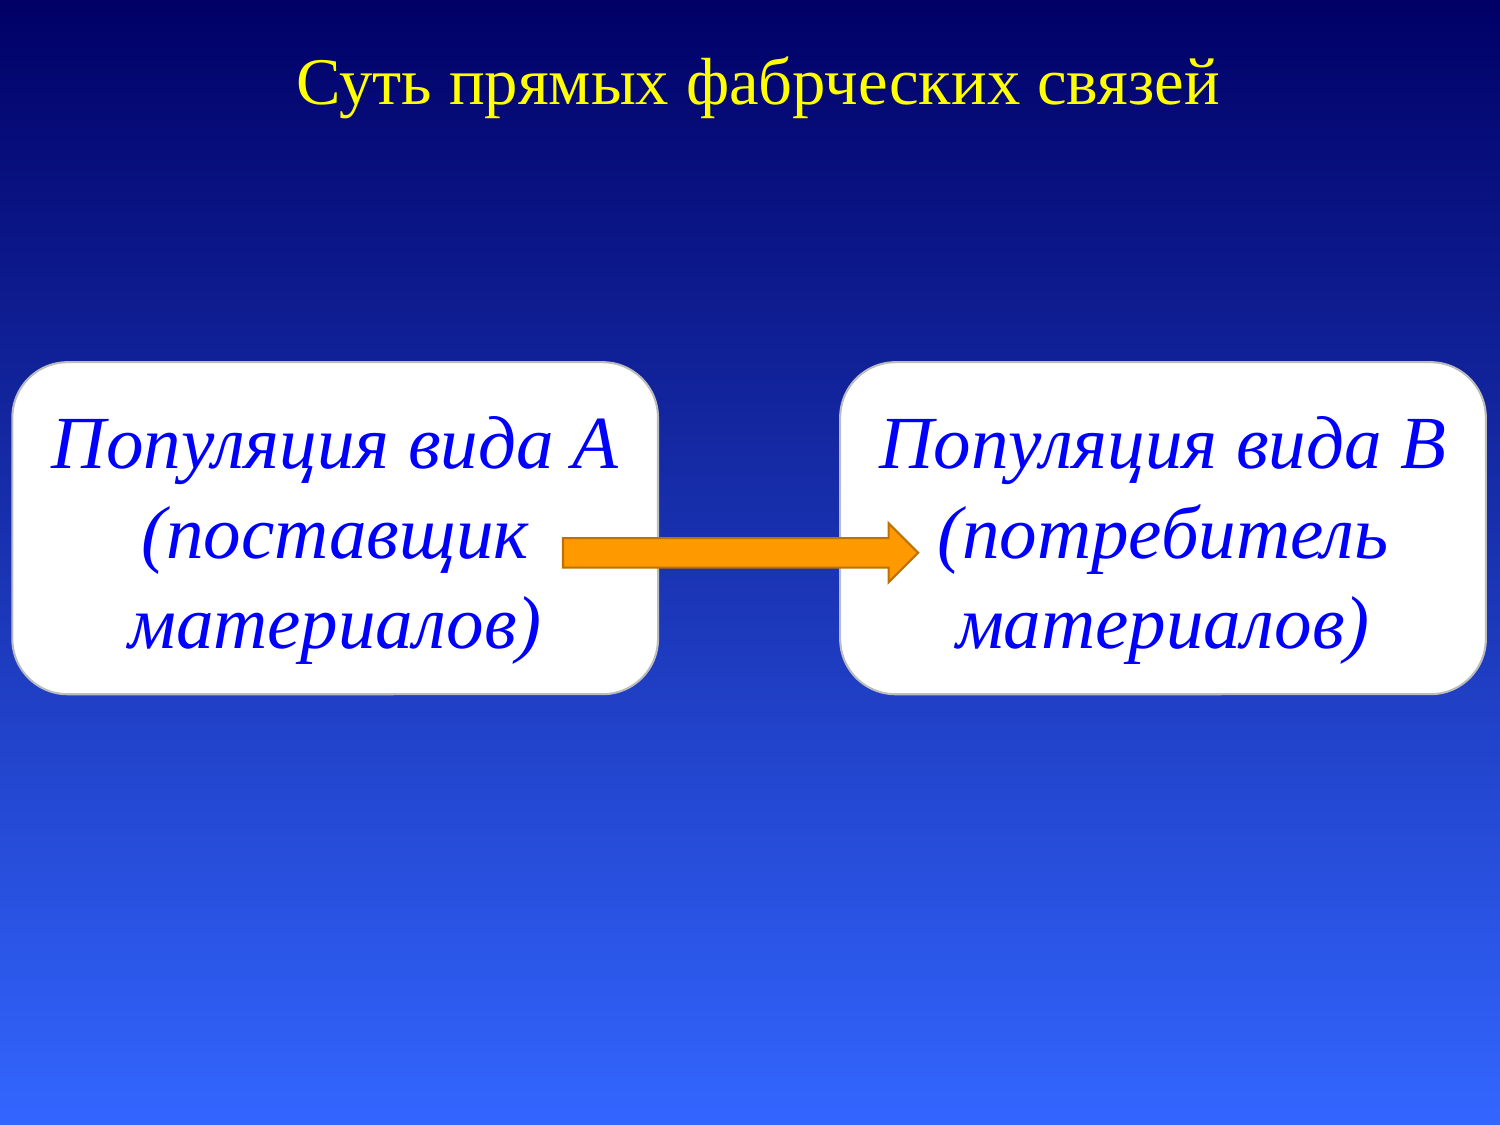

# Суть прямых фабрческих связей
Популяция вида А (поставщик материалов)
Популяция вида B (потребитель материалов)